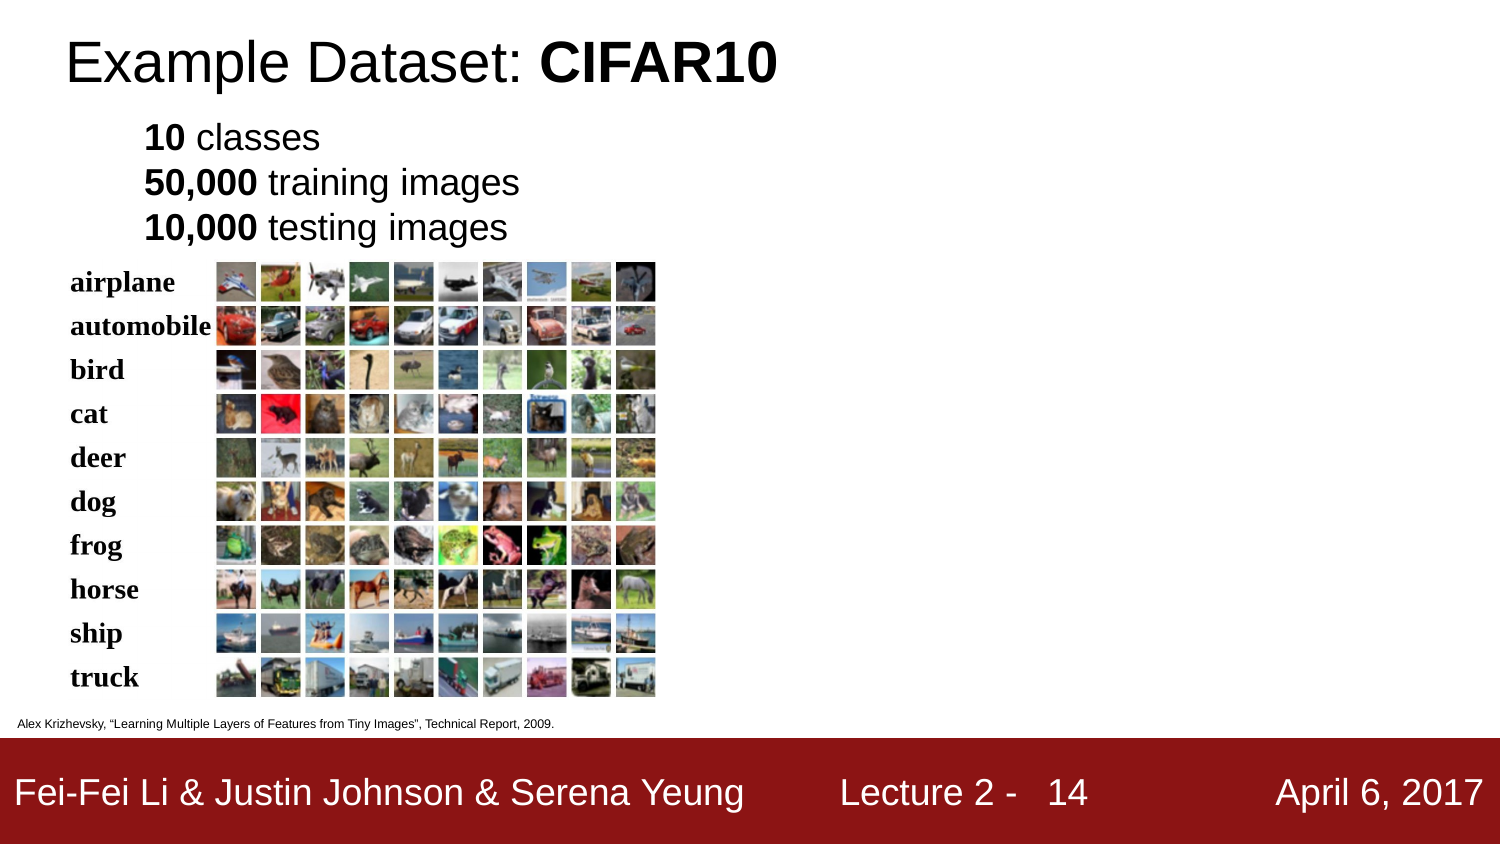

# Example Dataset: CIFAR10
10 classes
50,000 training images
10,000 testing images

Alex Krizhevsky, “Learning Multiple Layers of Features from Tiny Images”, Technical Report, 2009.
14
Fei-Fei Li & Justin Johnson & Serena Yeung
Lecture 2 -
April 6, 2017